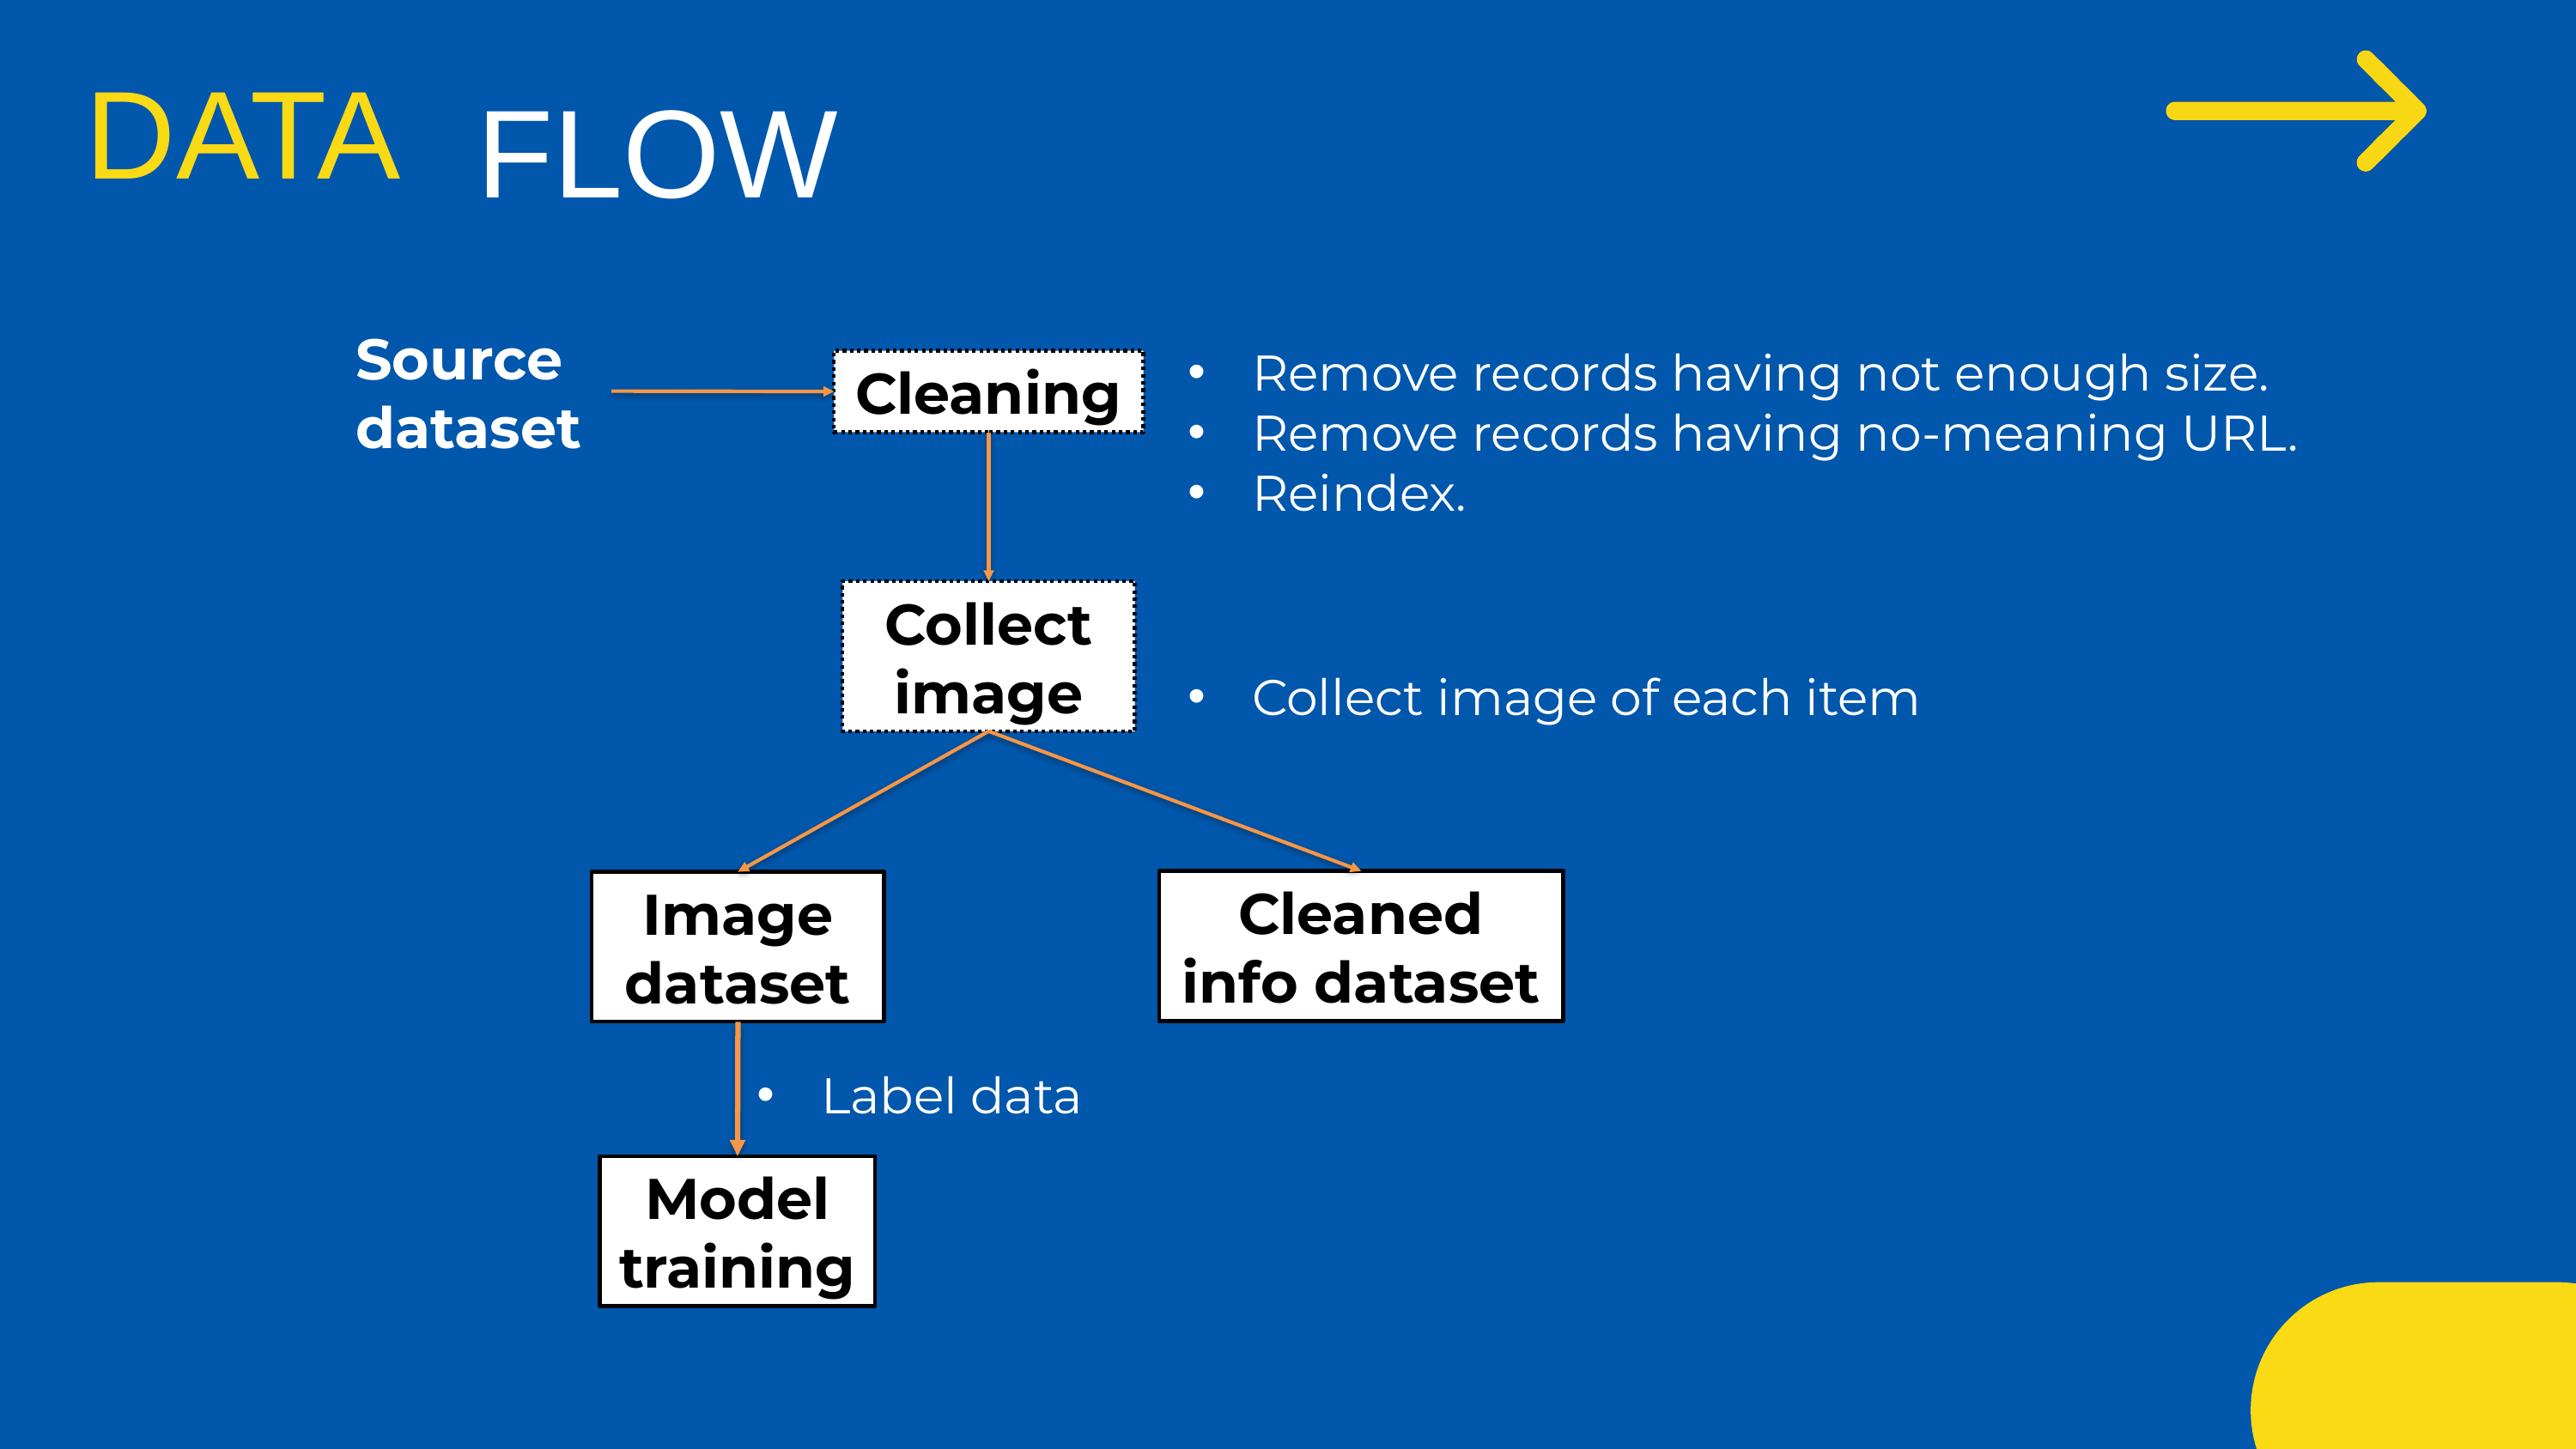

FLOW

DATA
Source dataset
Remove records having not enough size.
Remove records having no-meaning URL.
Reindex.
Cleaning
Collect image
Collect image of each item
Cleaned info dataset
Image dataset
Label data
Model training